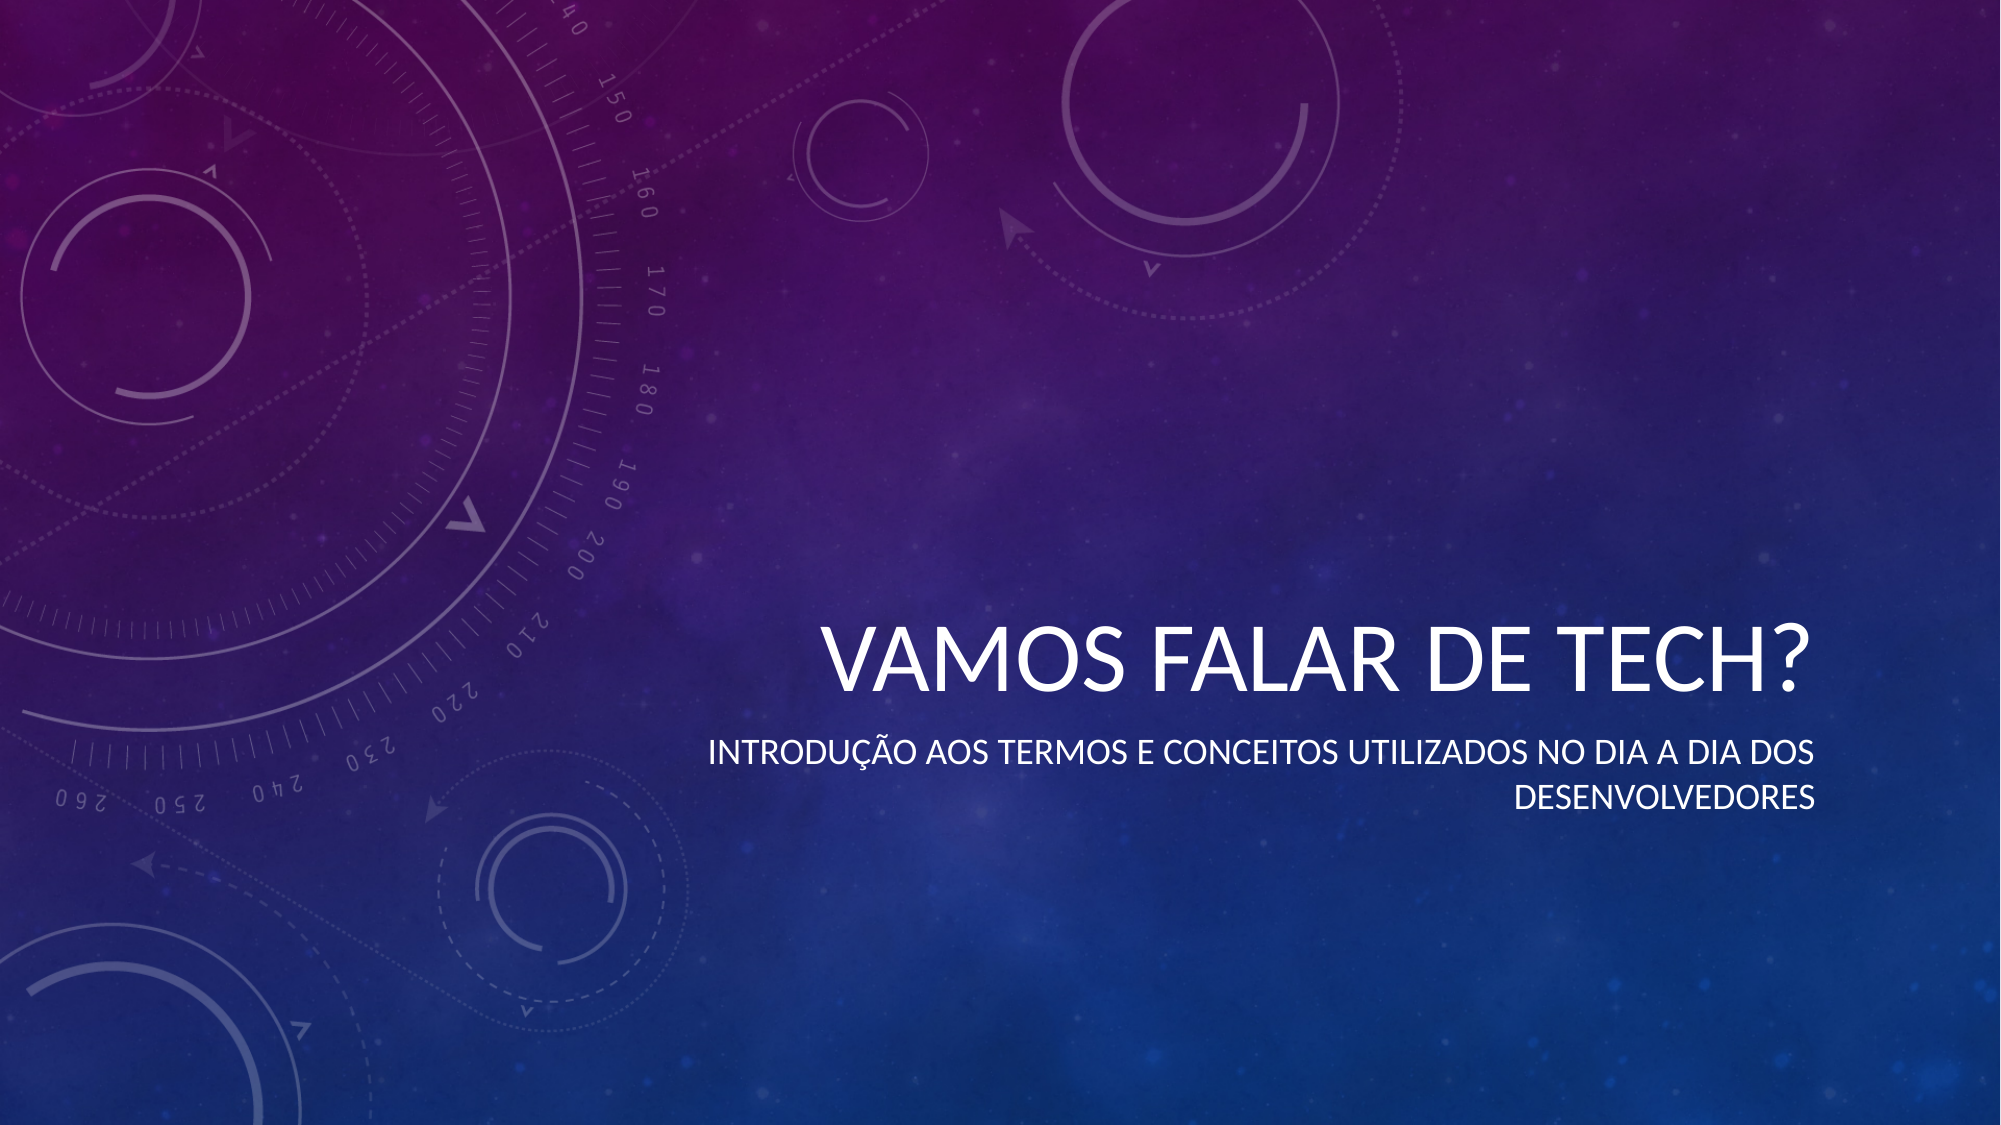

# Vamos falar de tech?
Introdução aos termos e conceitos utilizados no dia a dia dos desenvolvedores